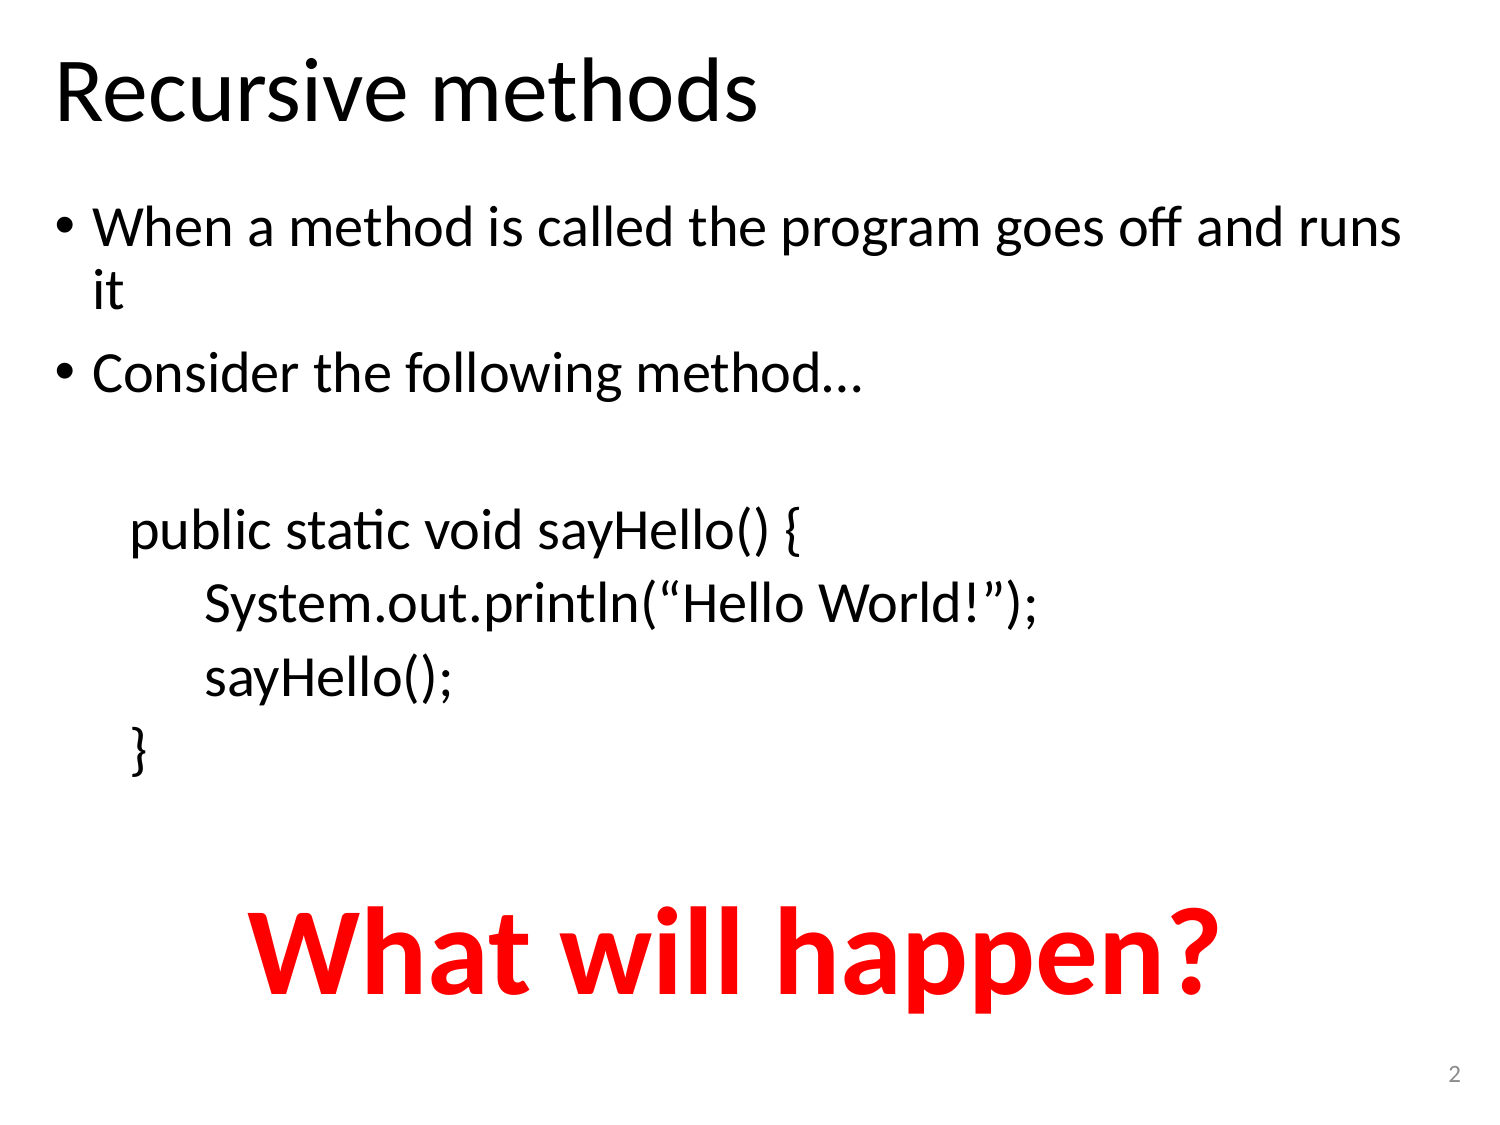

# Recursive methods
When a method is called the program goes off and runs it
Consider the following method…

public static void sayHello() {
System.out.println(“Hello World!”);
sayHello();
}

What will happen?

2